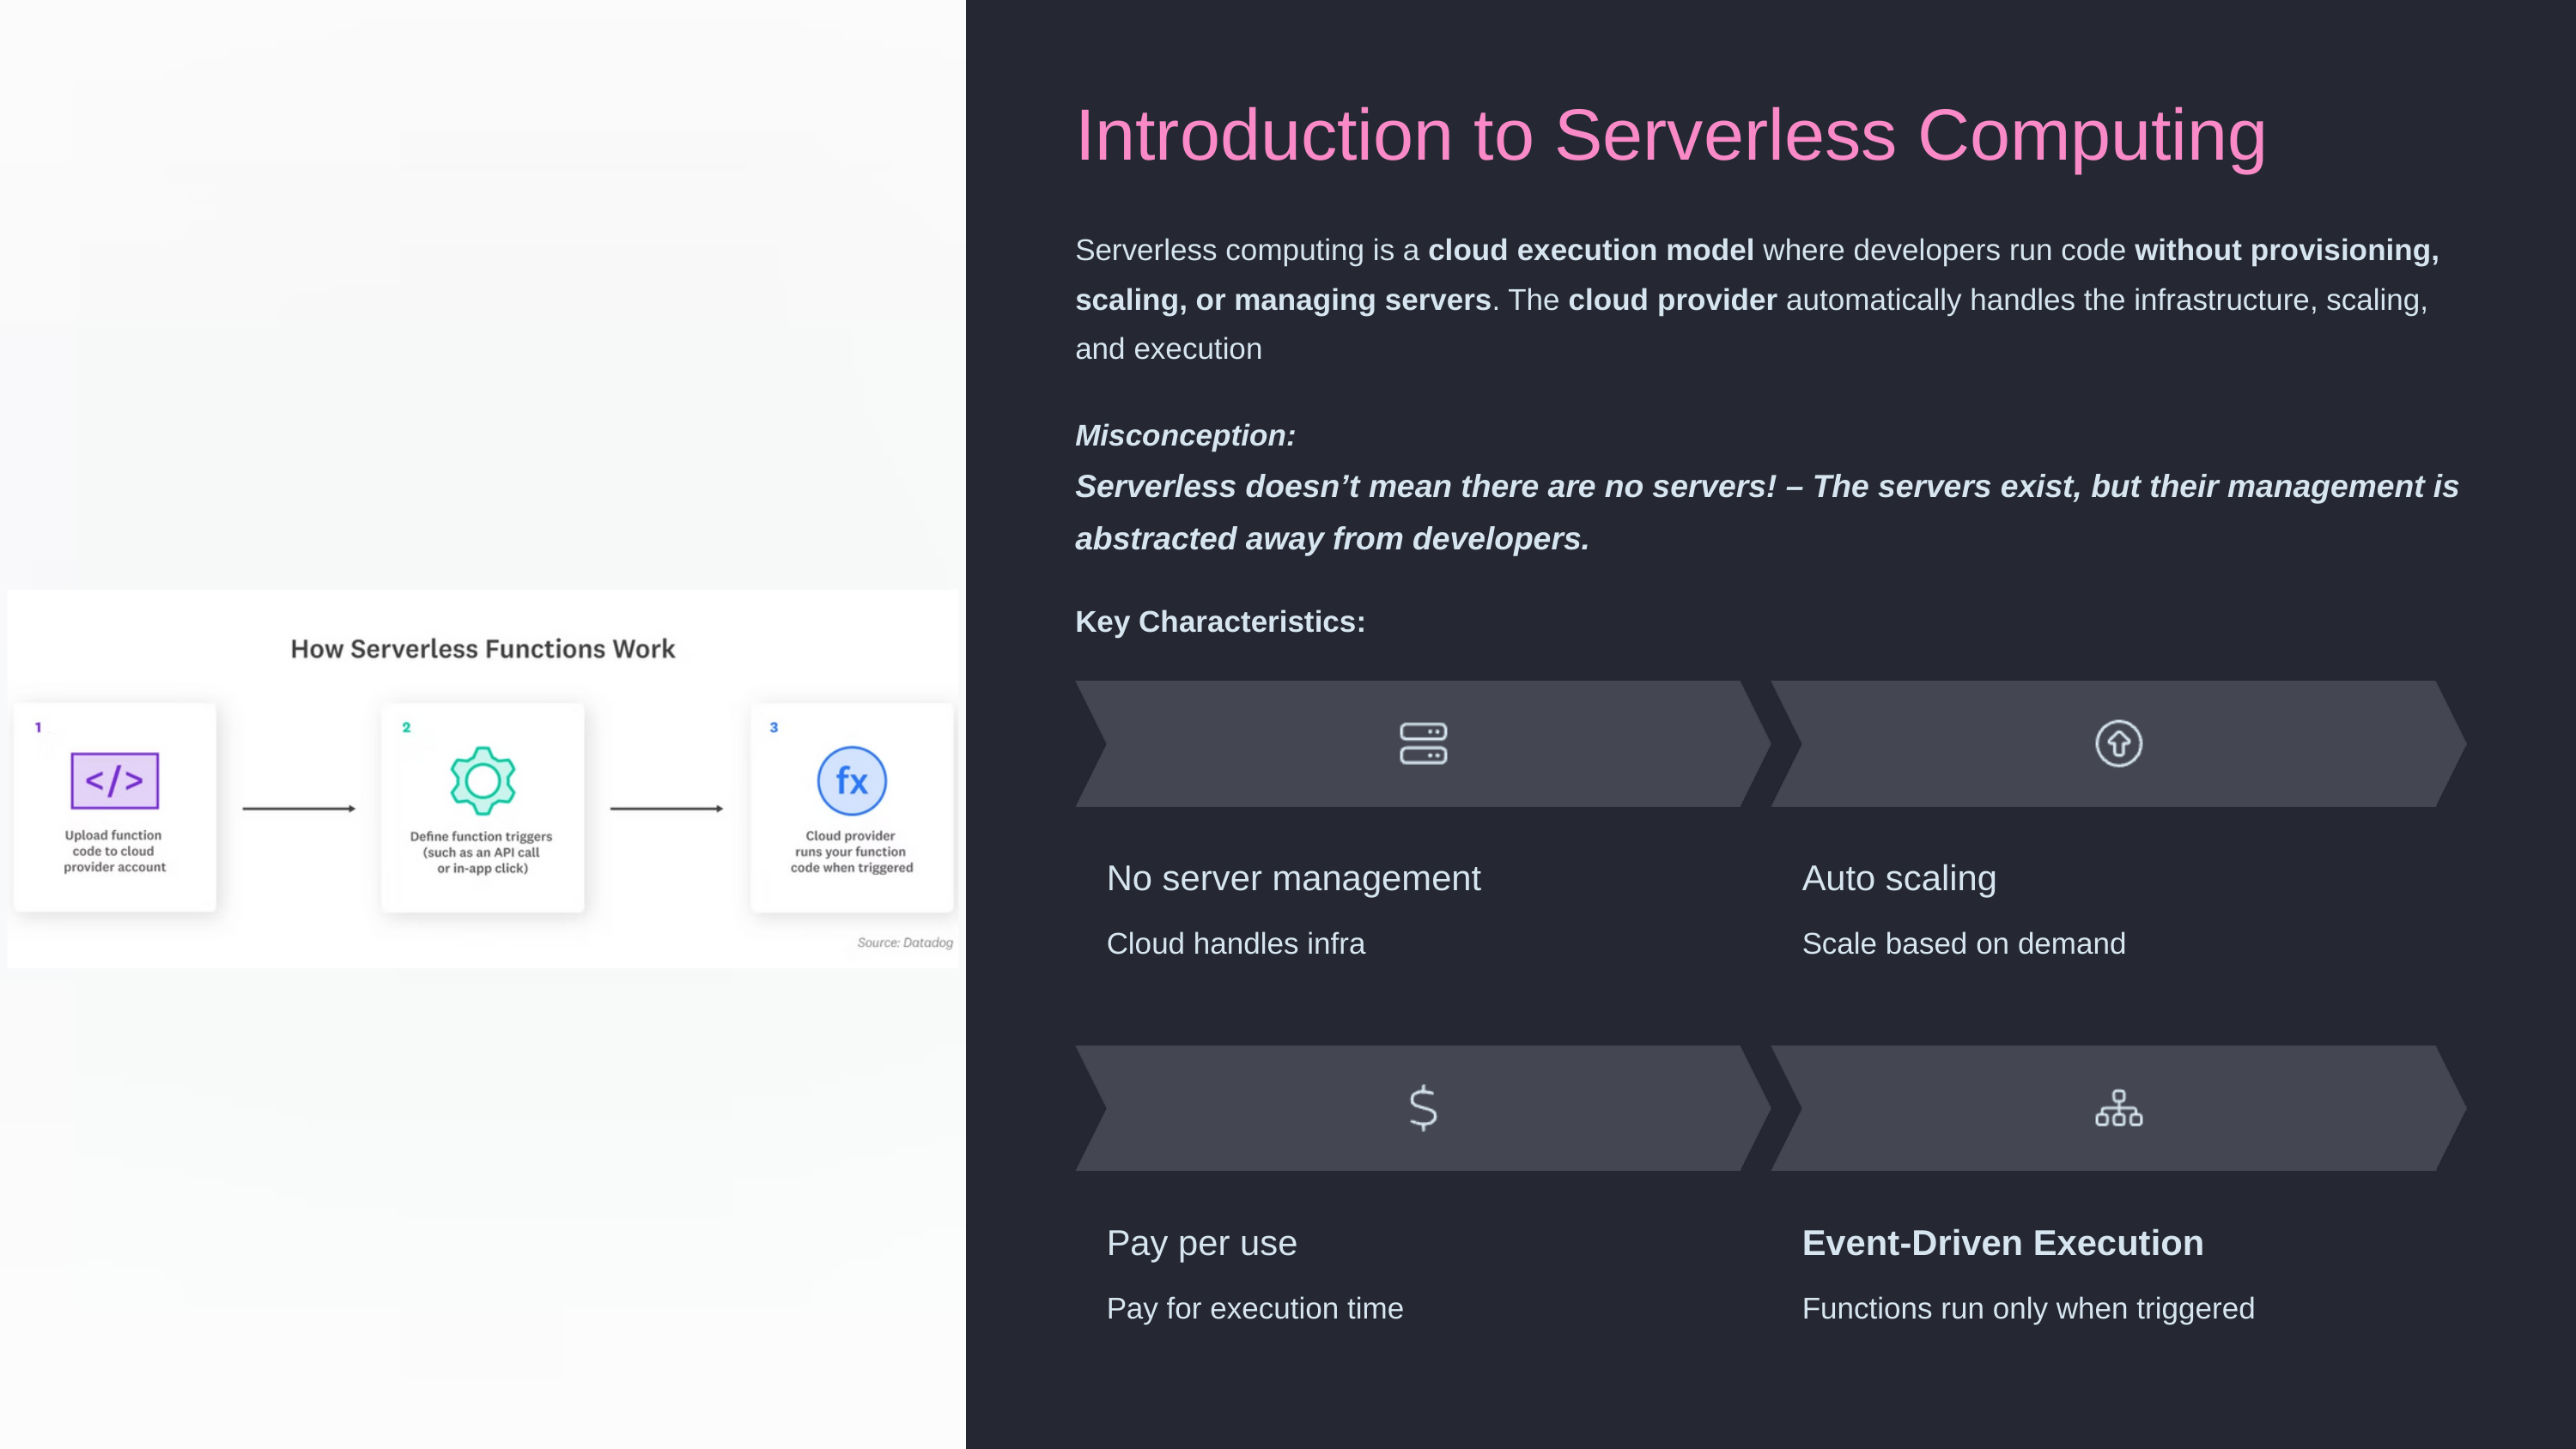

Introduction to Serverless Computing

Serverless computing is a cloud execution model where developers run code without provisioning, scaling, or managing servers. The cloud provider automatically handles the infrastructure, scaling, and execution

Misconception:
Serverless doesn’t mean there are no servers! – The servers exist, but their management is abstracted away from developers.

Key Characteristics:

No server management

Auto scaling

Cloud handles infra

Scale based on demand

Pay per use

Event-Driven Execution

Pay for execution time

Functions run only when triggered